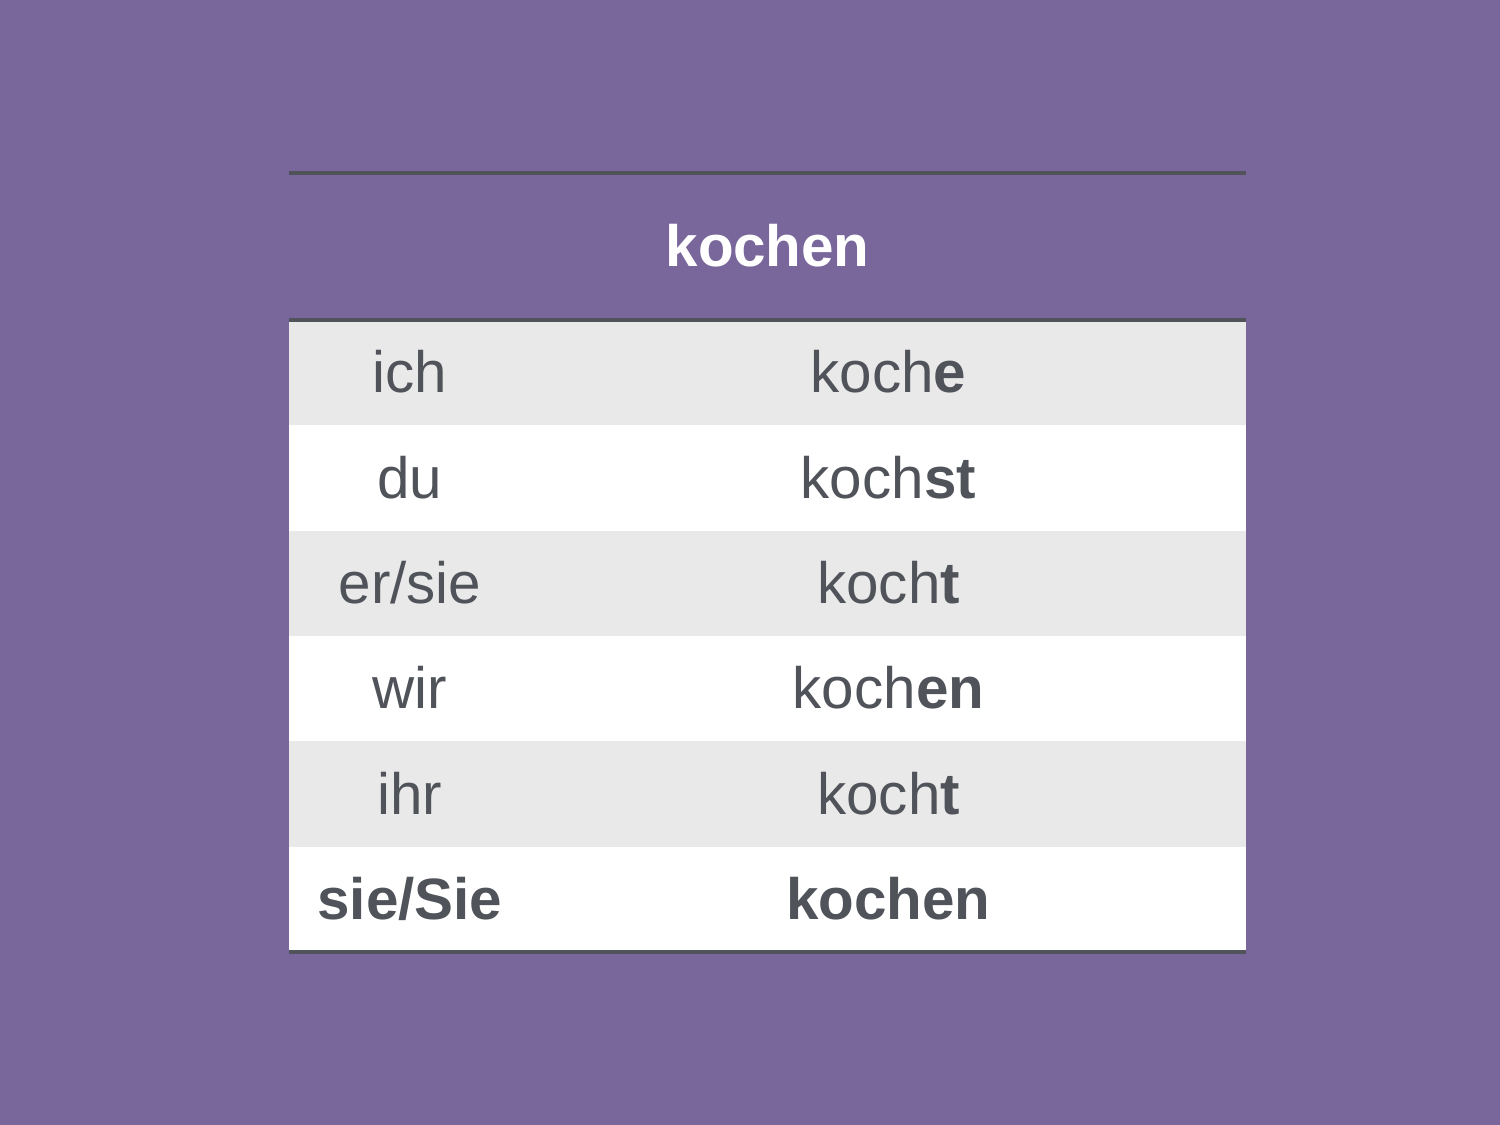

| kochen |  |
| --- | --- |
| ich | koche |
| du | kochst |
| er/sie | kocht |
| wir | kochen |
| ihr | kocht |
| sie/Sie | kochen |
7